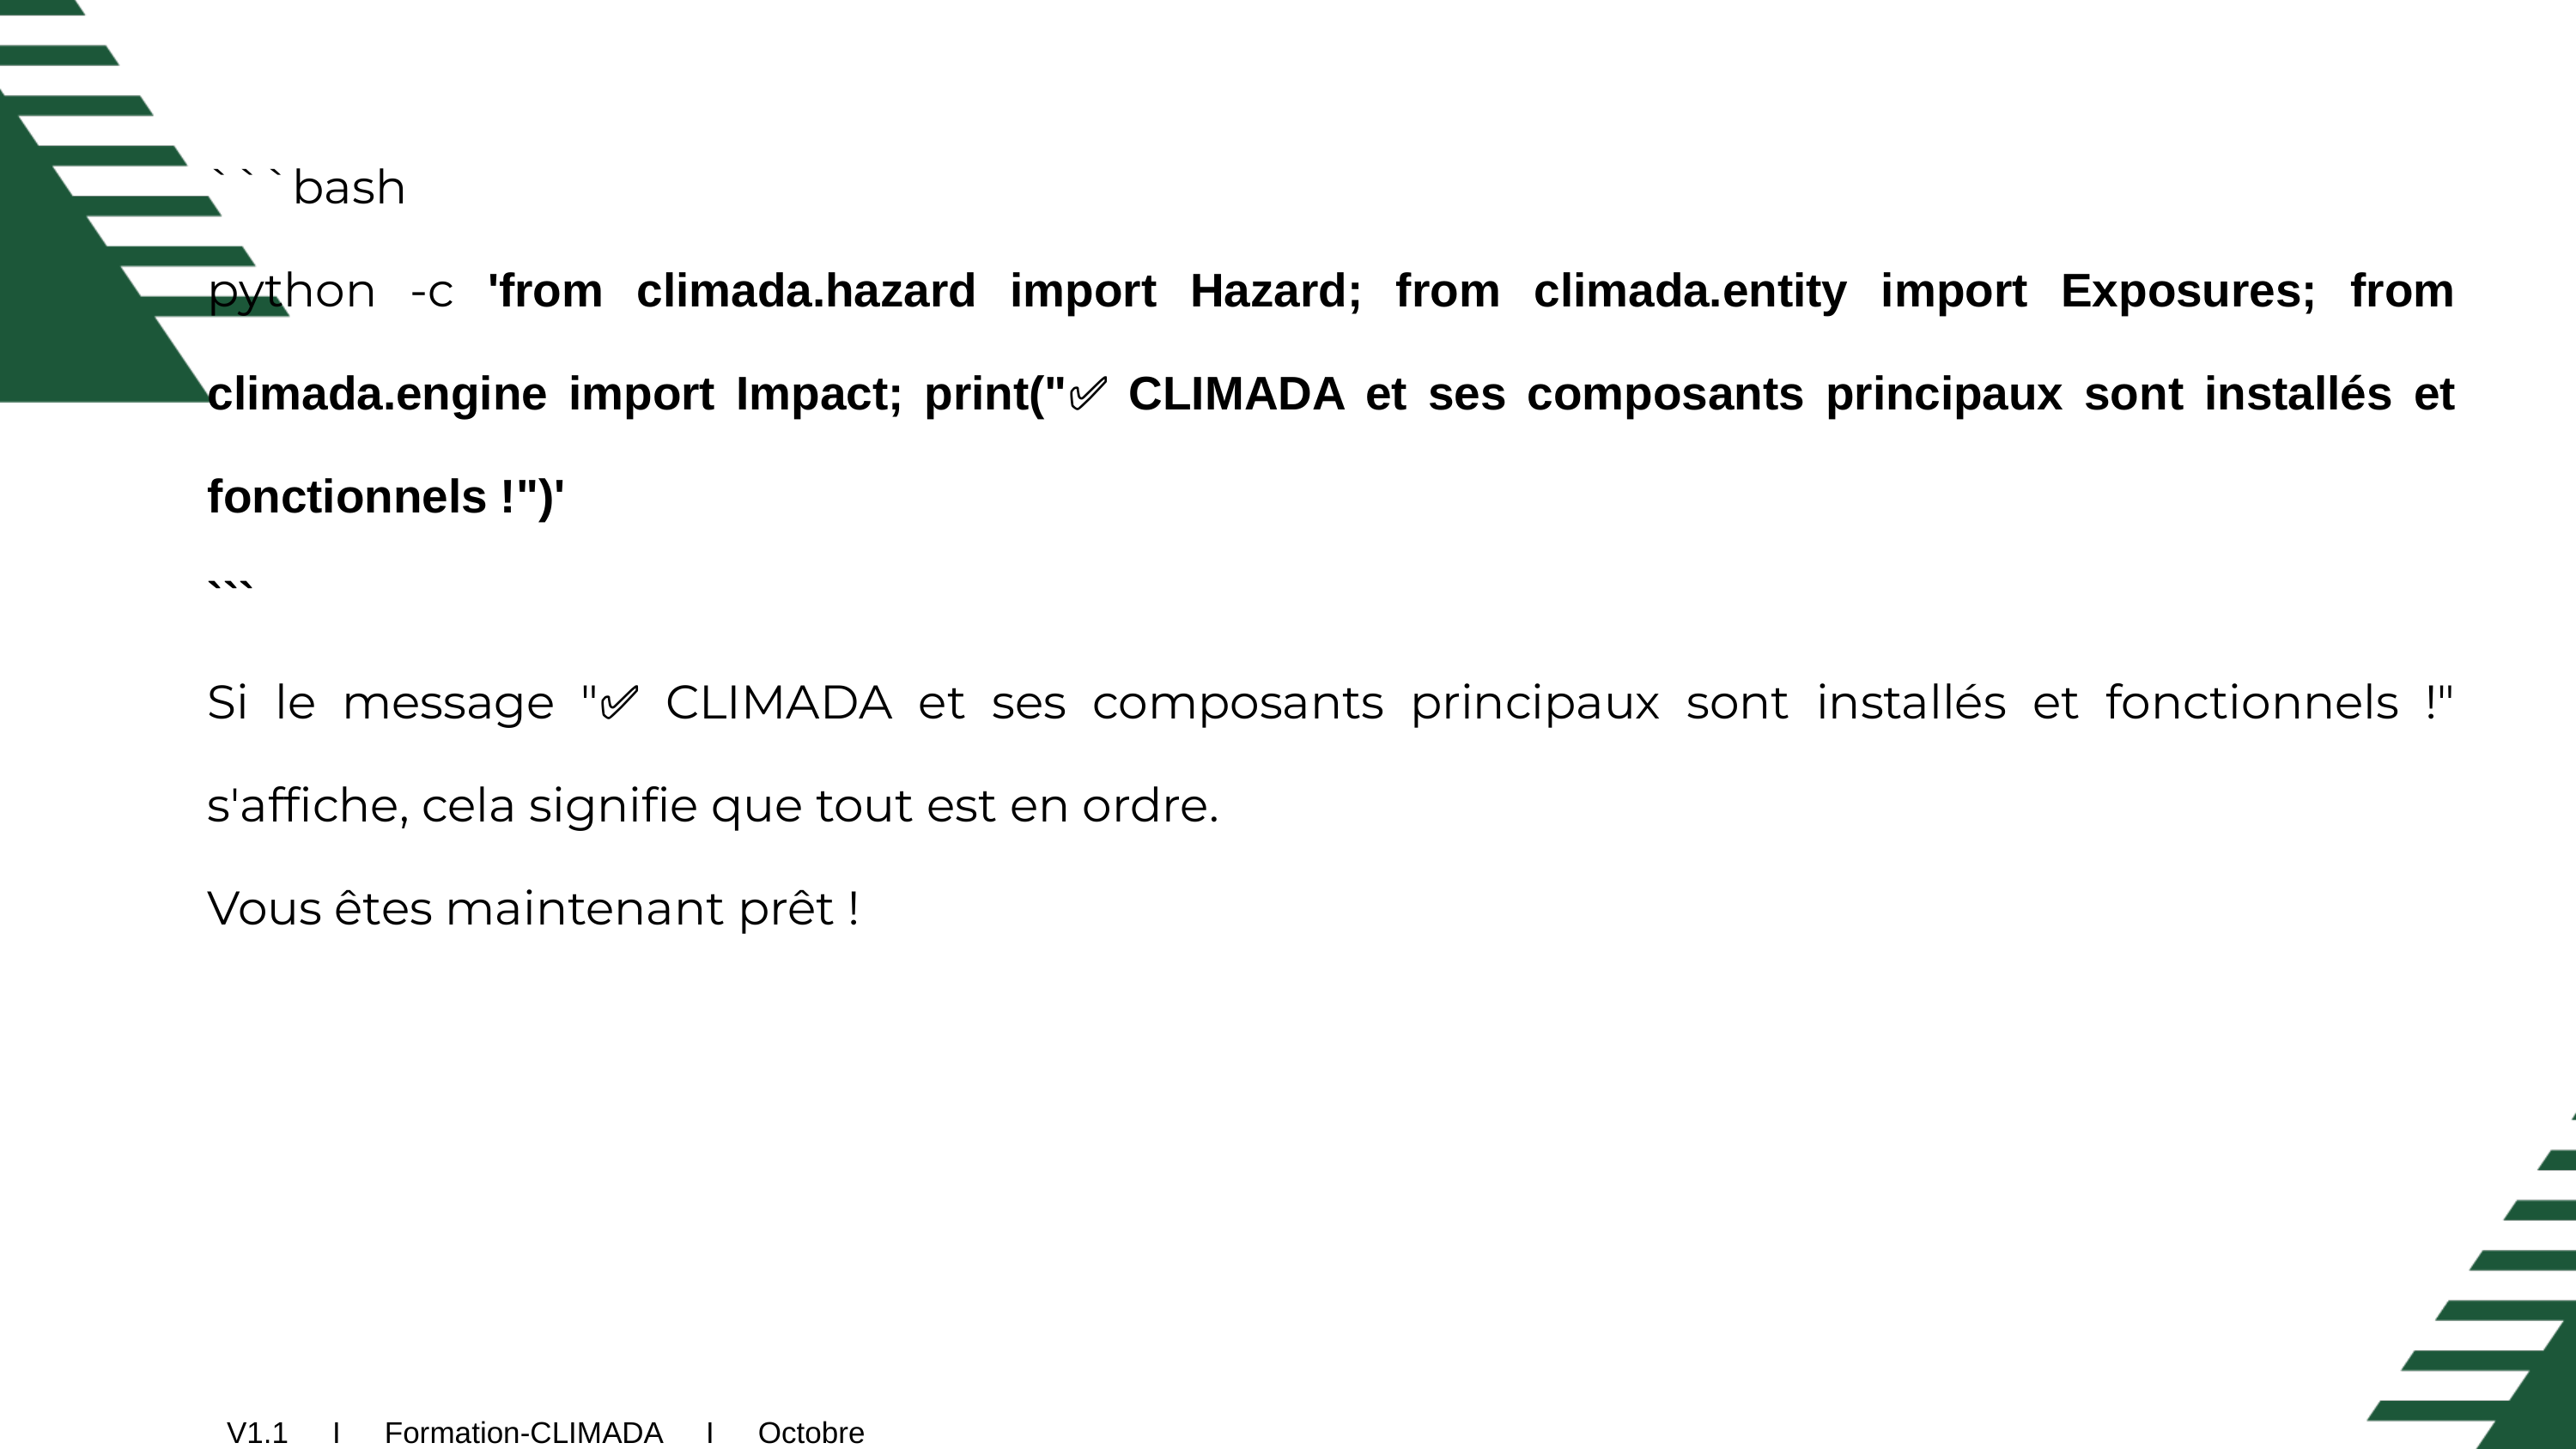

```bash
python -c 'from climada.hazard import Hazard; from climada.entity import Exposures; from climada.engine import Impact; print("✅ CLIMADA et ses composants principaux sont installés et fonctionnels !")'
```
Si le message "✅ CLIMADA et ses composants principaux sont installés et fonctionnels !" s'affiche, cela signifie que tout est en ordre.
Vous êtes maintenant prêt !

V1.1   I   Formation-CLIMADA   I   Octobre 2025